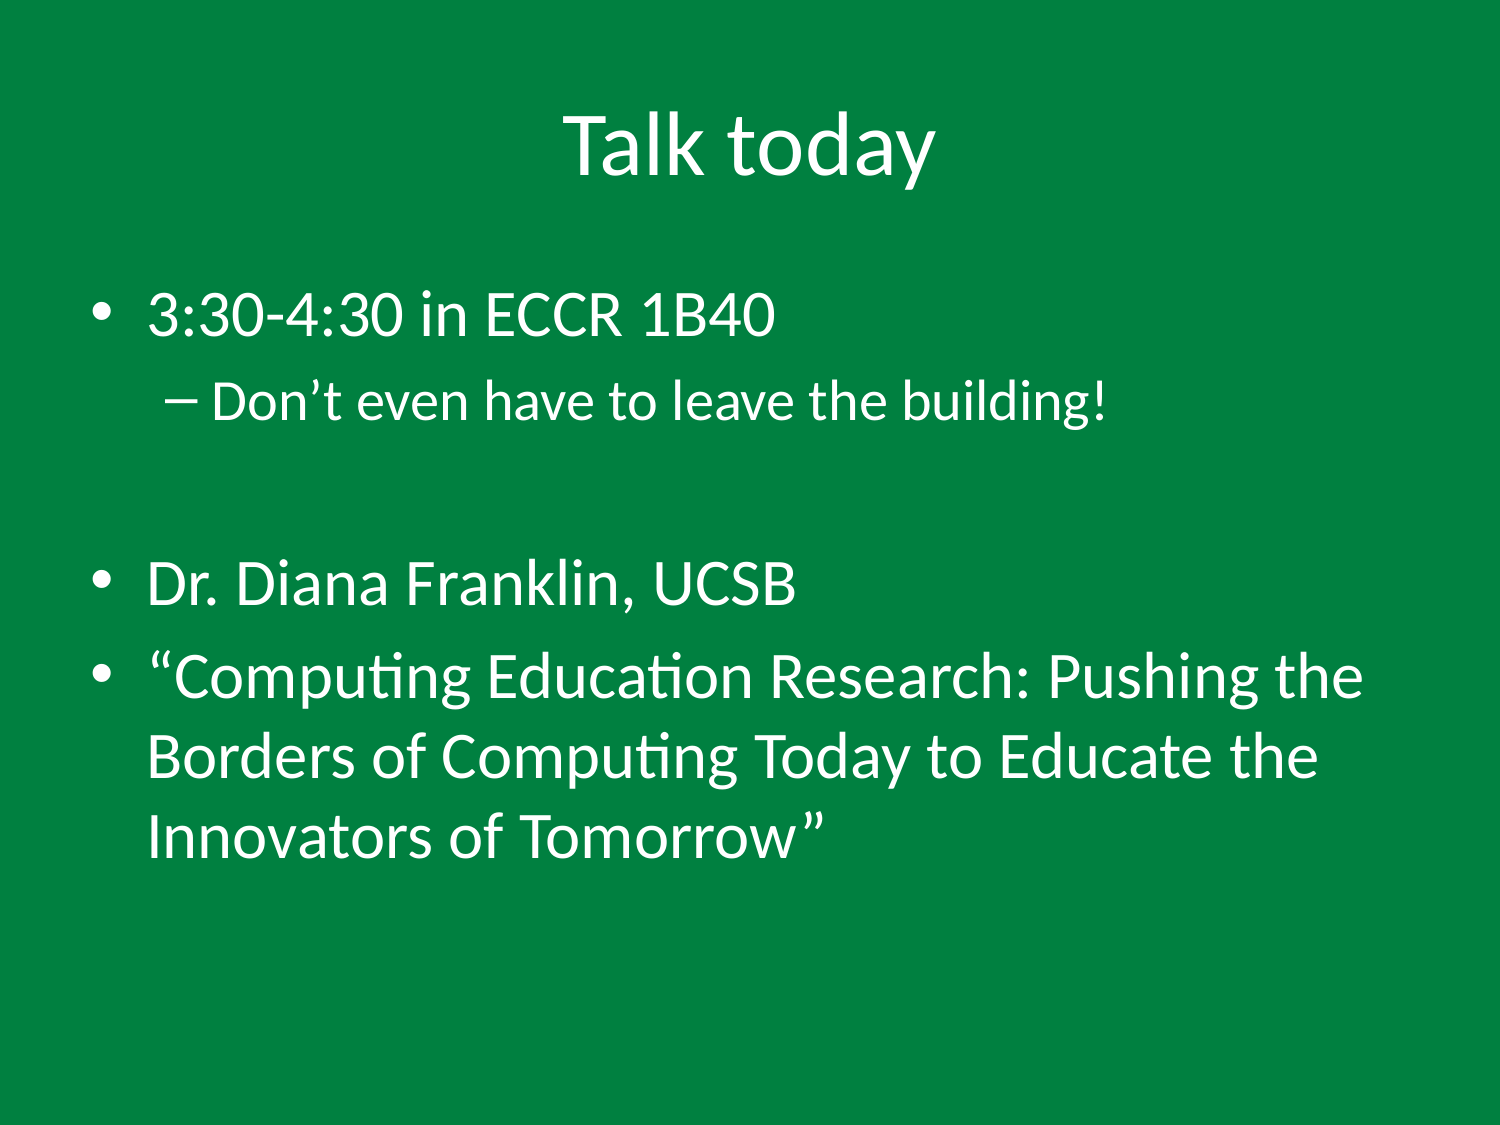

# Talk today
3:30-4:30 in ECCR 1B40
Don’t even have to leave the building!

Dr. Diana Franklin, UCSB
“Computing Education Research: Pushing the Borders of Computing Today to Educate the Innovators of Tomorrow”